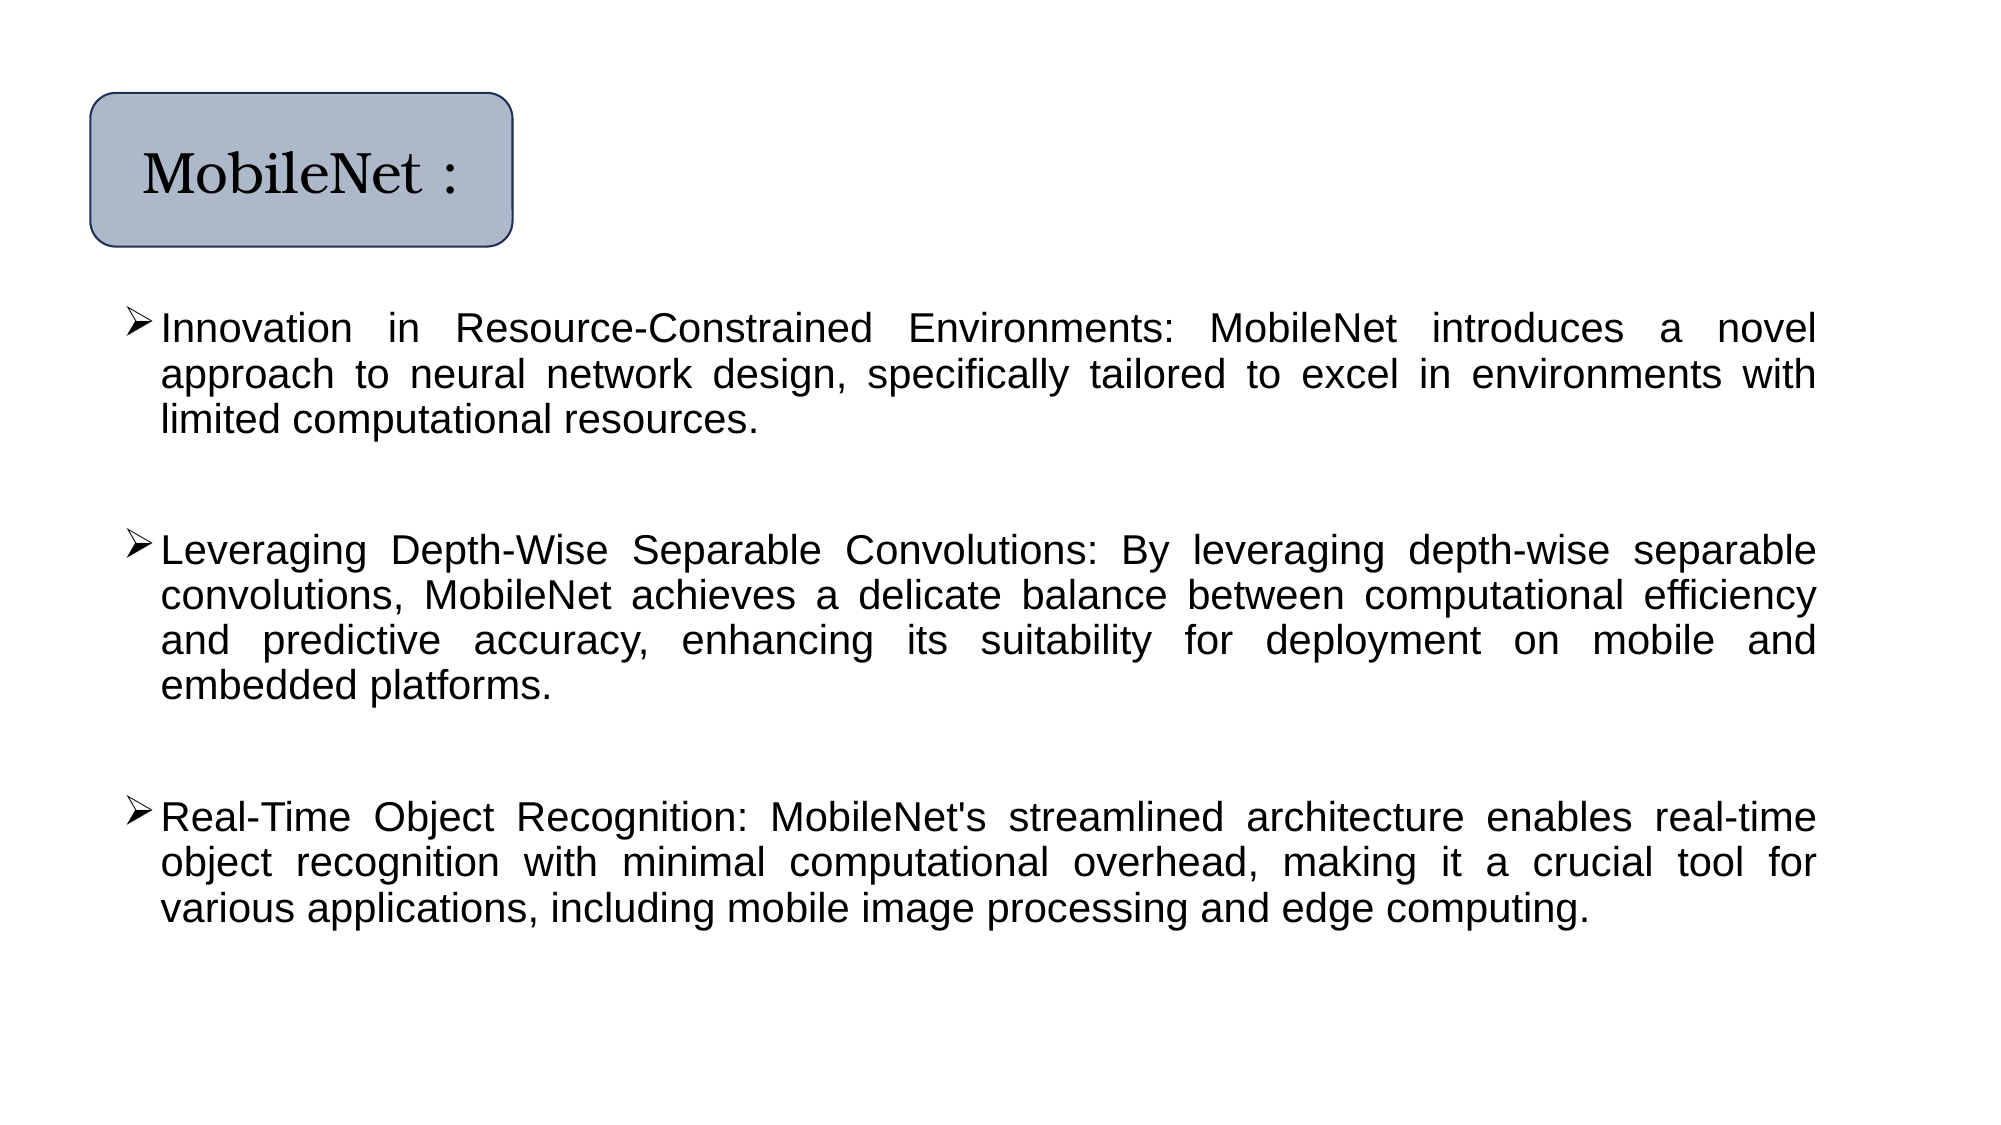

MobileNet :
Innovation in Resource-Constrained Environments: MobileNet introduces a novel approach to neural network design, specifically tailored to excel in environments with limited computational resources.

Leveraging Depth-Wise Separable Convolutions: By leveraging depth-wise separable convolutions, MobileNet achieves a delicate balance between computational efficiency and predictive accuracy, enhancing its suitability for deployment on mobile and embedded platforms.

Real-Time Object Recognition: MobileNet's streamlined architecture enables real-time object recognition with minimal computational overhead, making it a crucial tool for various applications, including mobile image processing and edge computing.